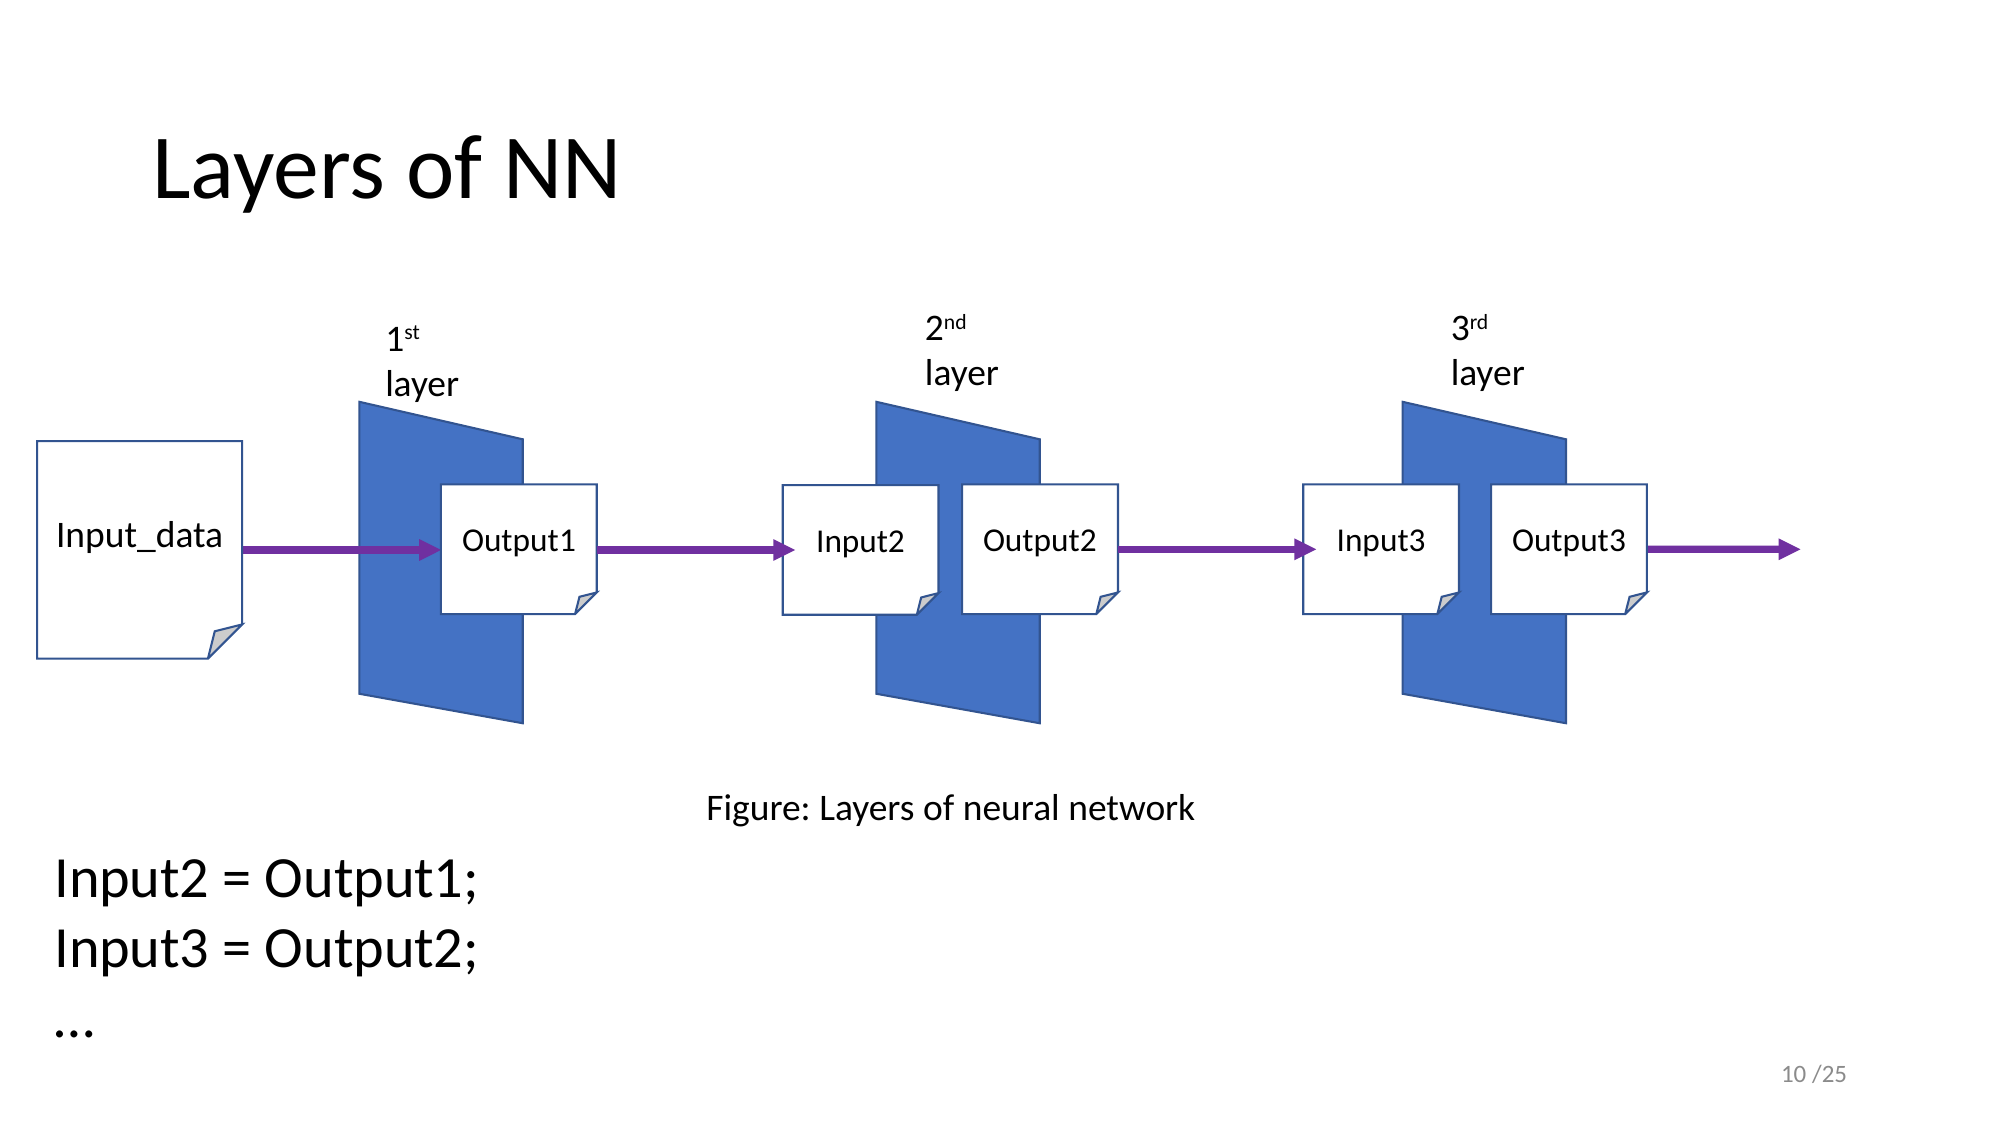

# Layers of NN
2nd  layer
3rd layer
1st layer

Input_data
Output1
Output2
Input3
Output3
Input2
Figure: Layers of neural network
Input2 = Output1;
Input3 = Output2;
…
10 /25